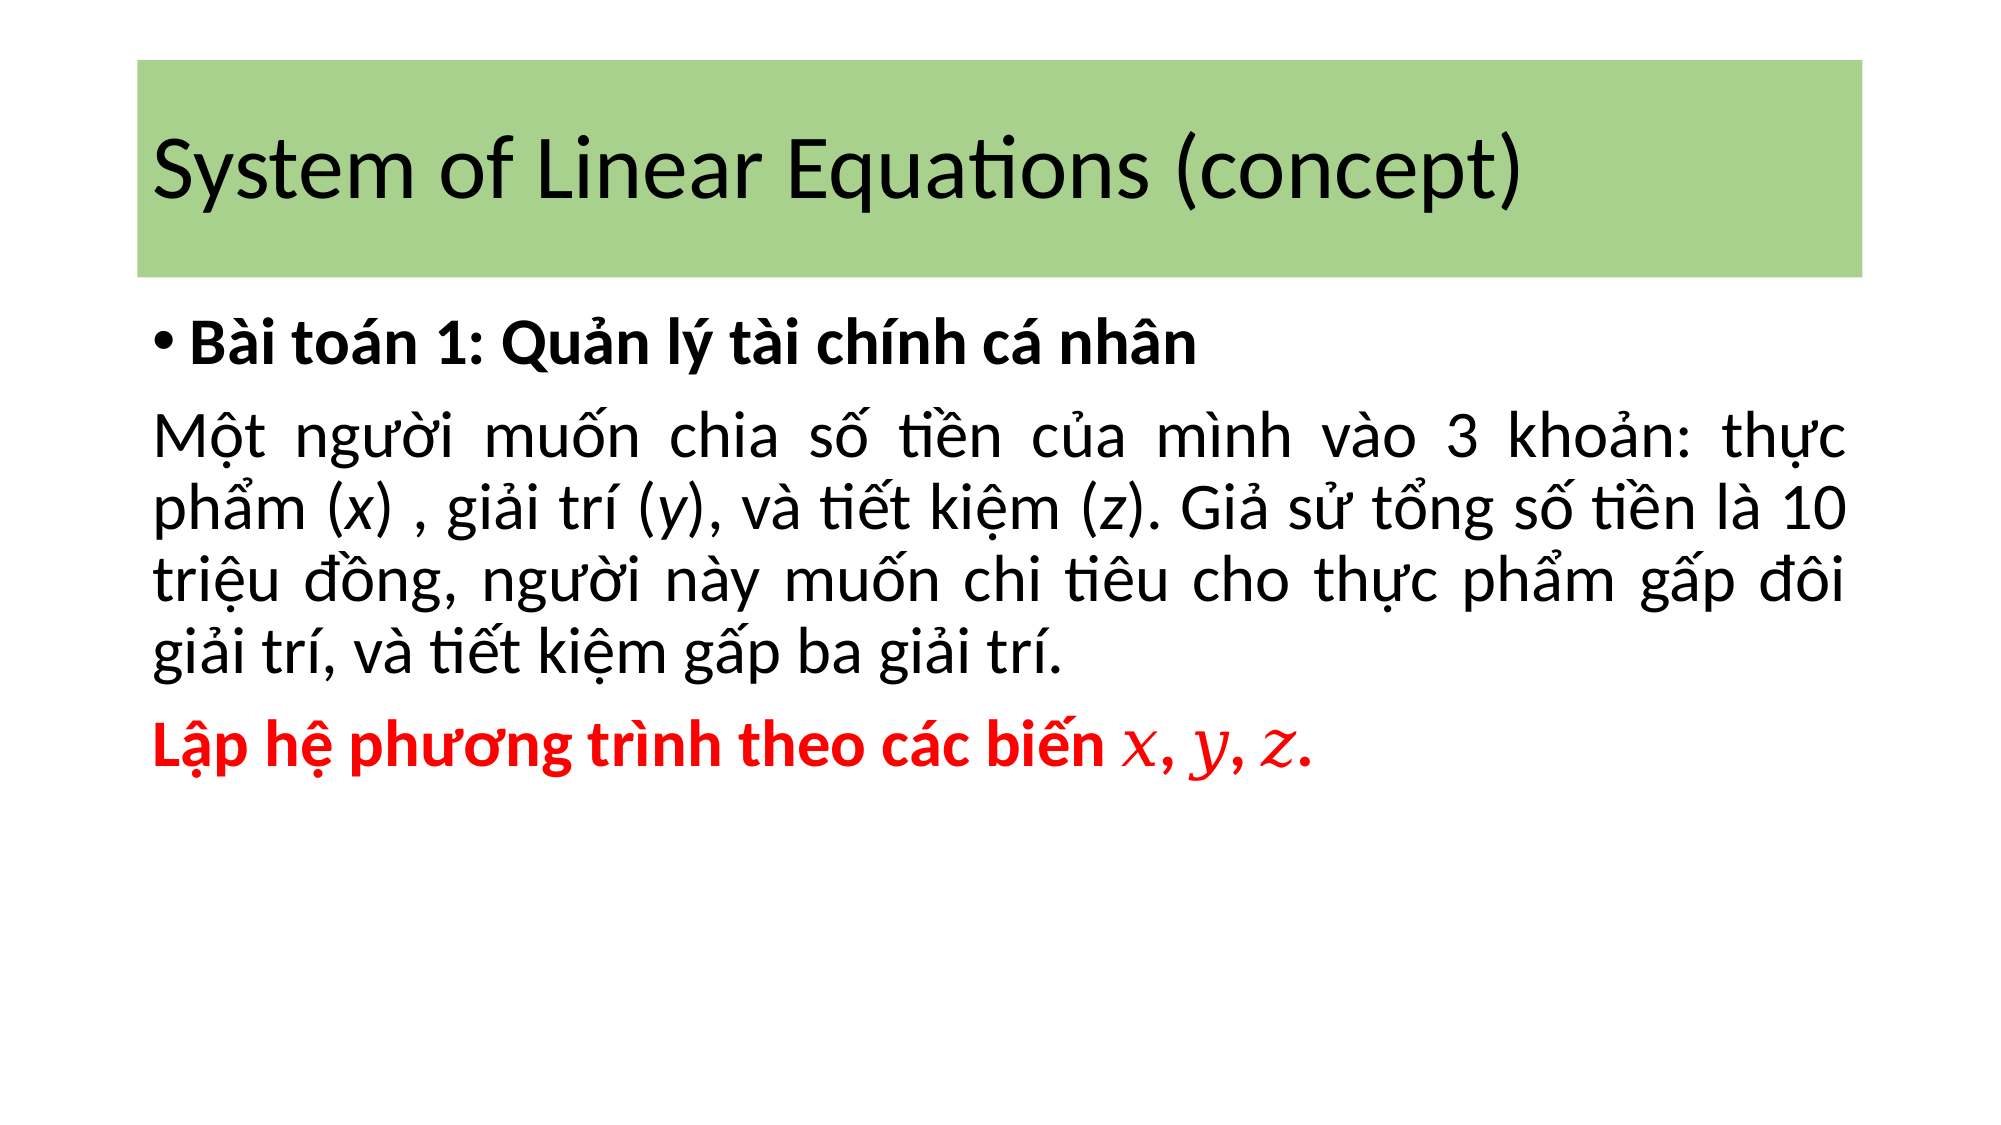

# System of Linear Equations (concept)
Bài toán 1: Quản lý tài chính cá nhân
Một người muốn chia số tiền của mình vào 3 khoản: thực phẩm (x) , giải trí (y), và tiết kiệm (z). Giả sử tổng số tiền là 10 triệu đồng, người này muốn chi tiêu cho thực phẩm gấp đôi giải trí, và tiết kiệm gấp ba giải trí.
Lập hệ phương trình theo các biến 𝑥, 𝑦, 𝑧.